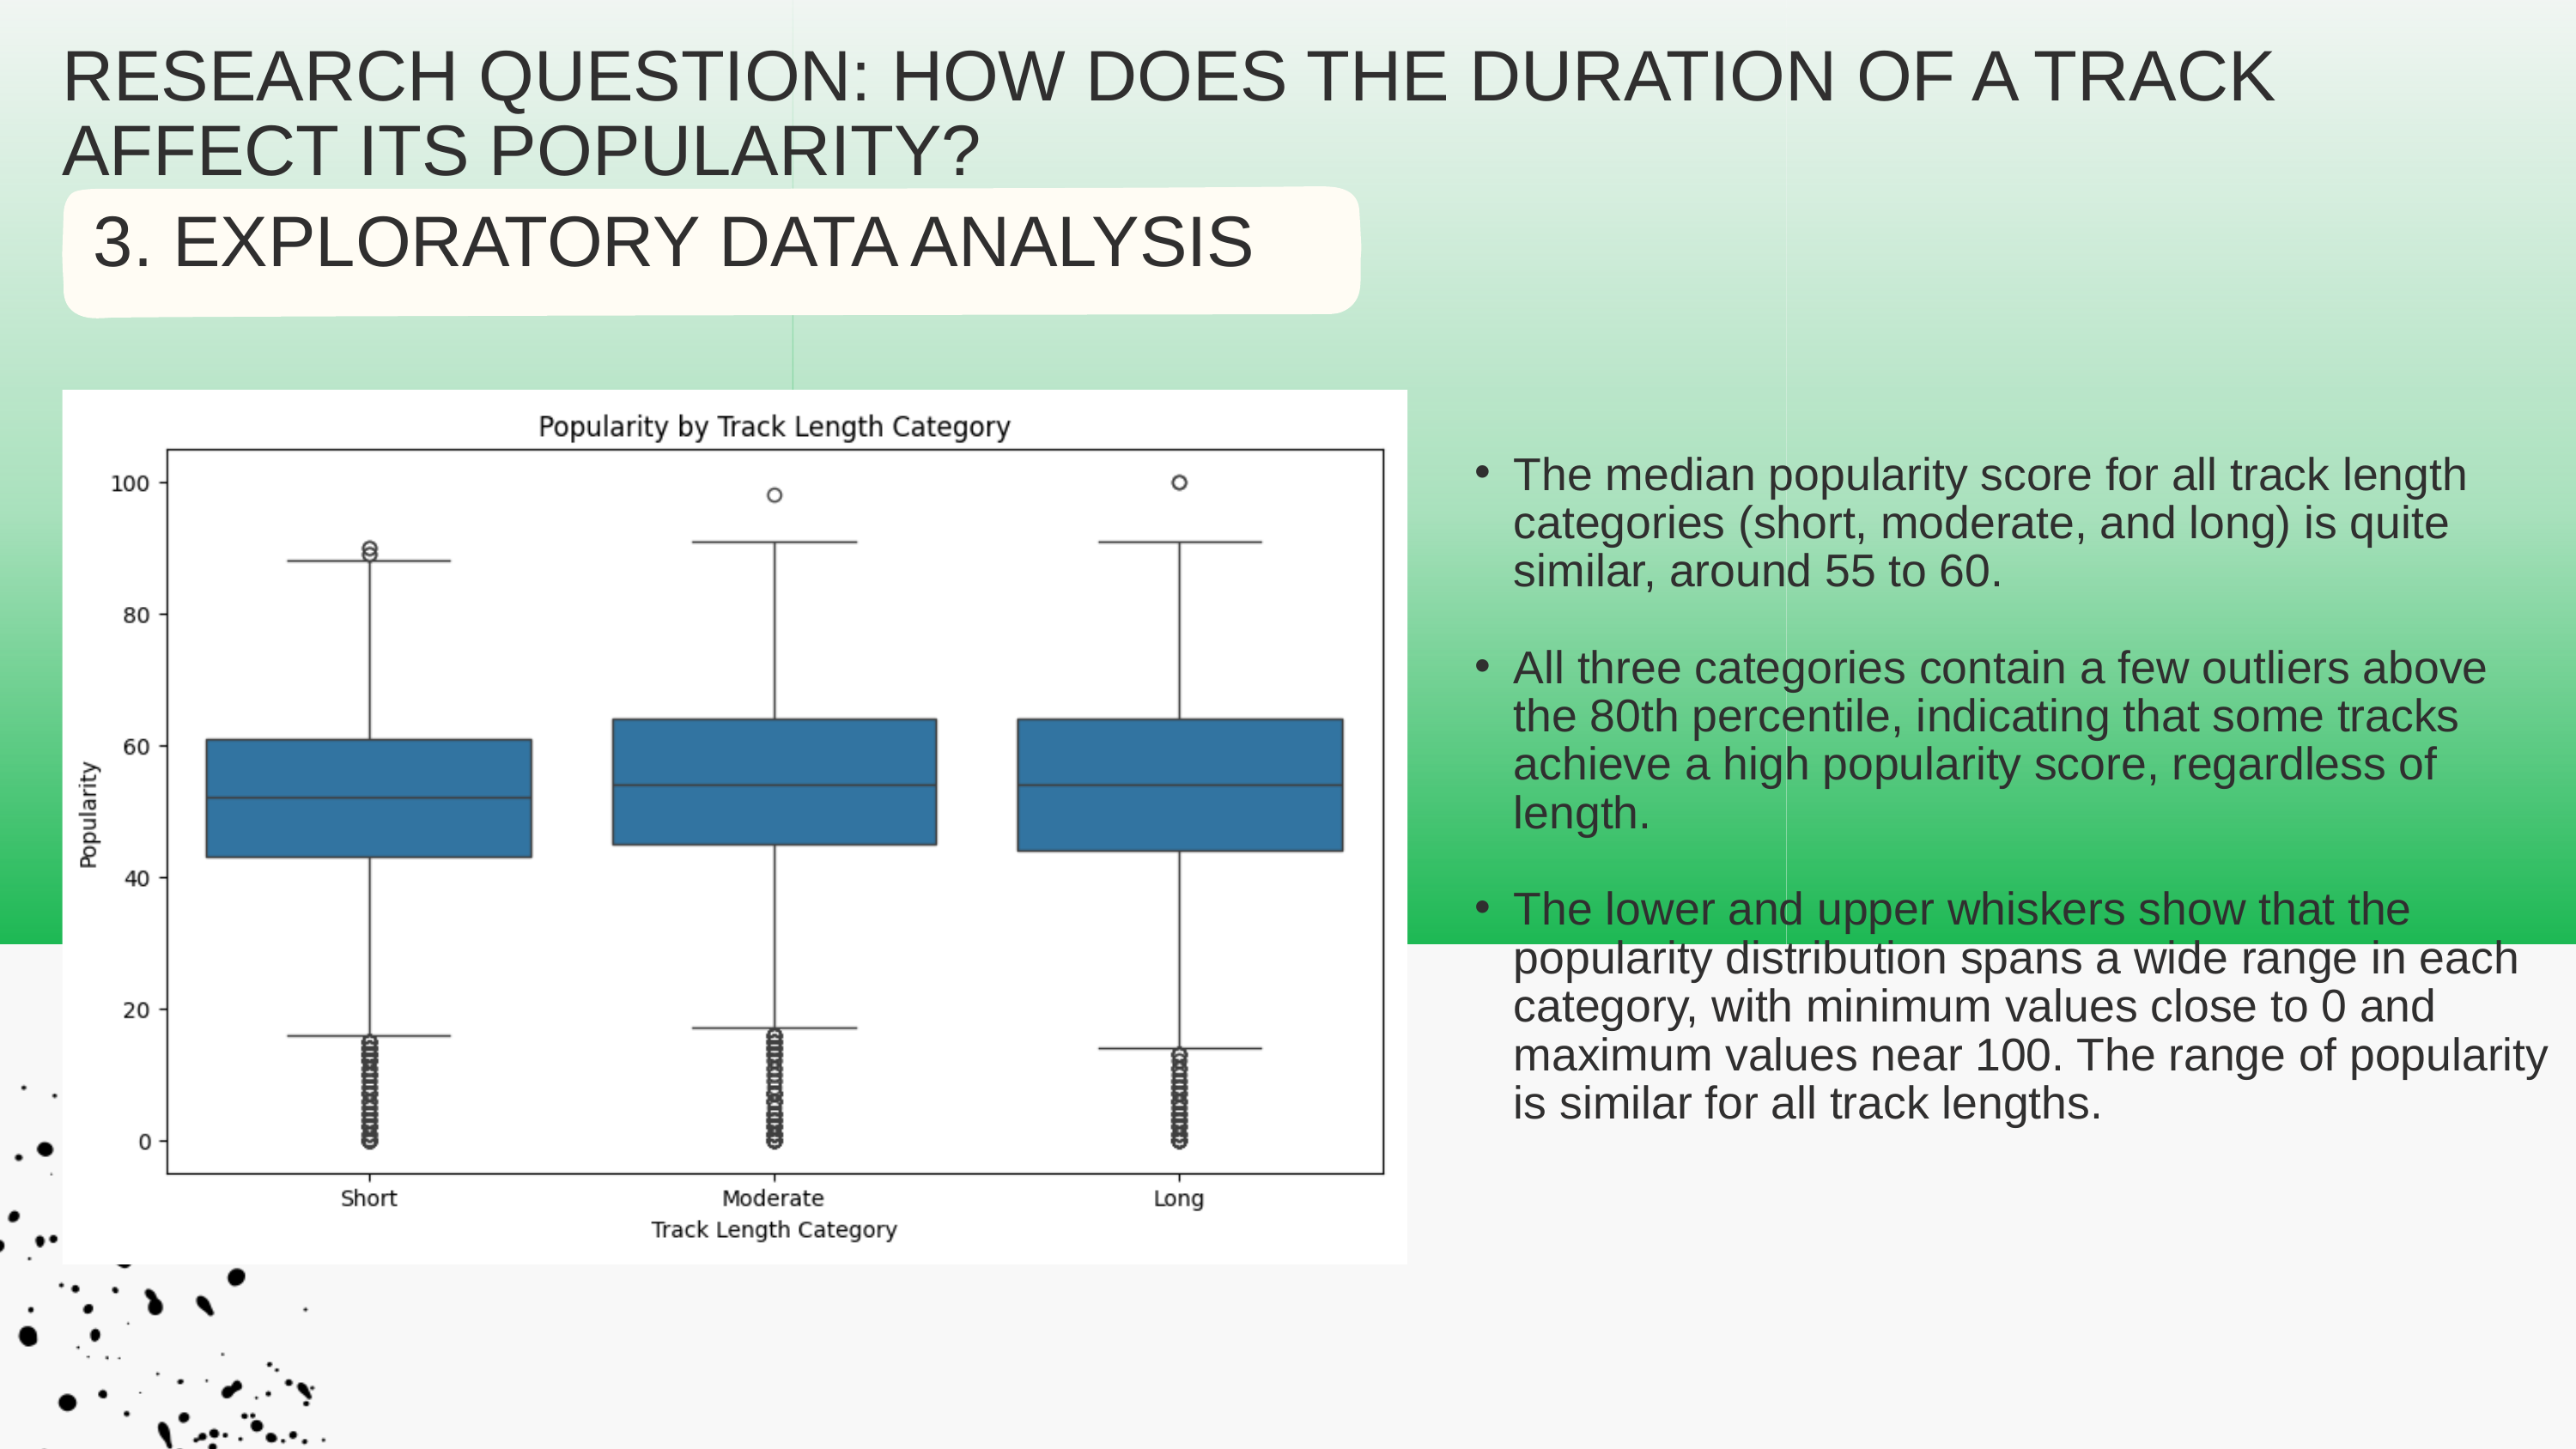

RESEARCH QUESTION: HOW DOES THE DURATION OF A TRACK AFFECT ITS POPULARITY?

3. EXPLORATORY DATA ANALYSIS

The median popularity score for all track length categories (short, moderate, and long) is quite similar, around 55 to 60.

All three categories contain a few outliers above the 80th percentile, indicating that some tracks achieve a high popularity score, regardless of length.

The lower and upper whiskers show that the popularity distribution spans a wide range in each category, with minimum values close to 0 and maximum values near 100. The range of popularity is similar for all track lengths.